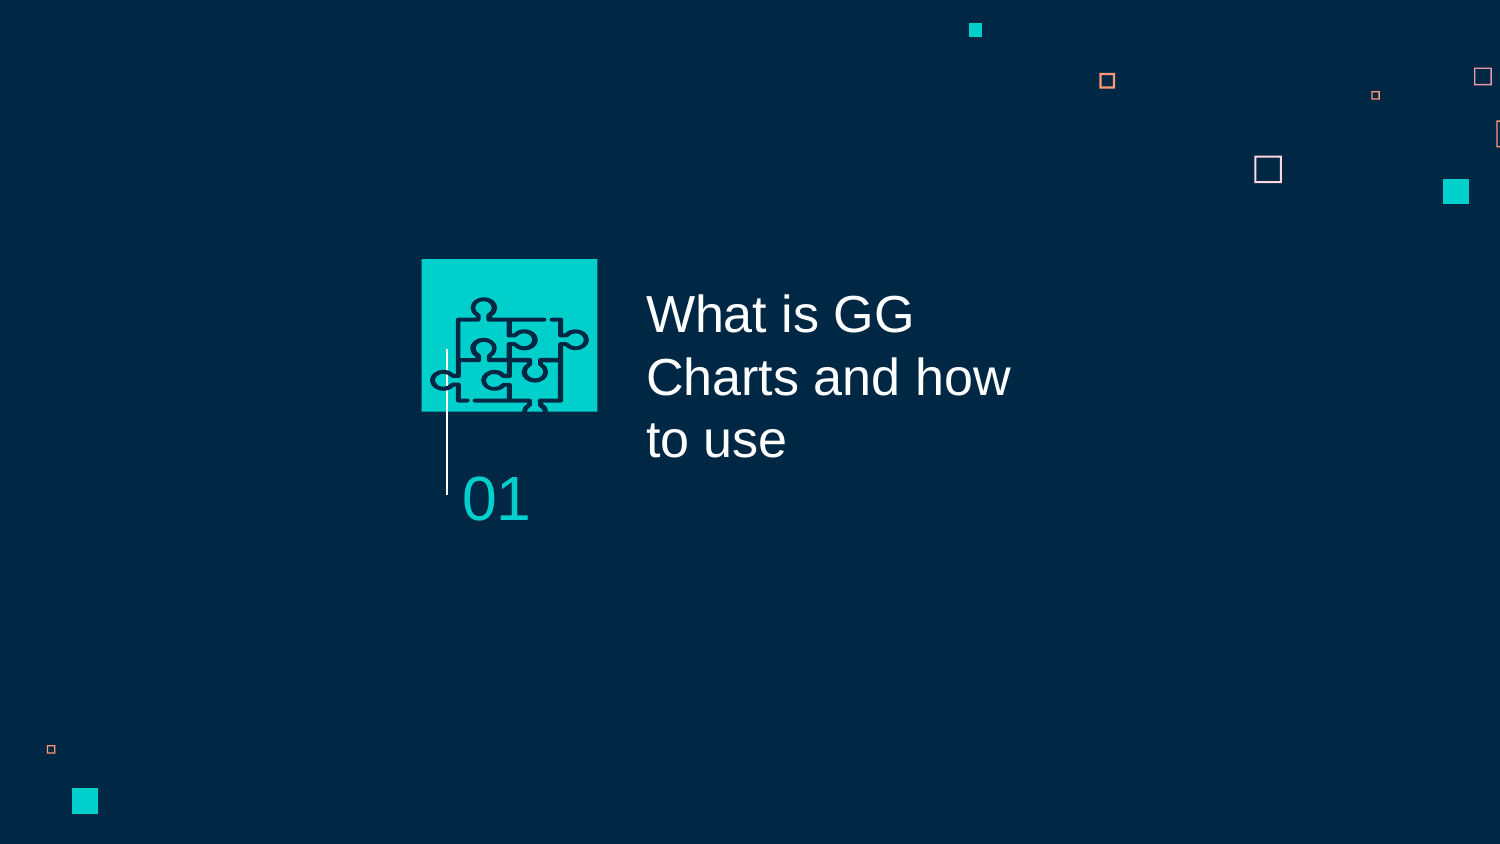

# What is GG Charts and how to use

01